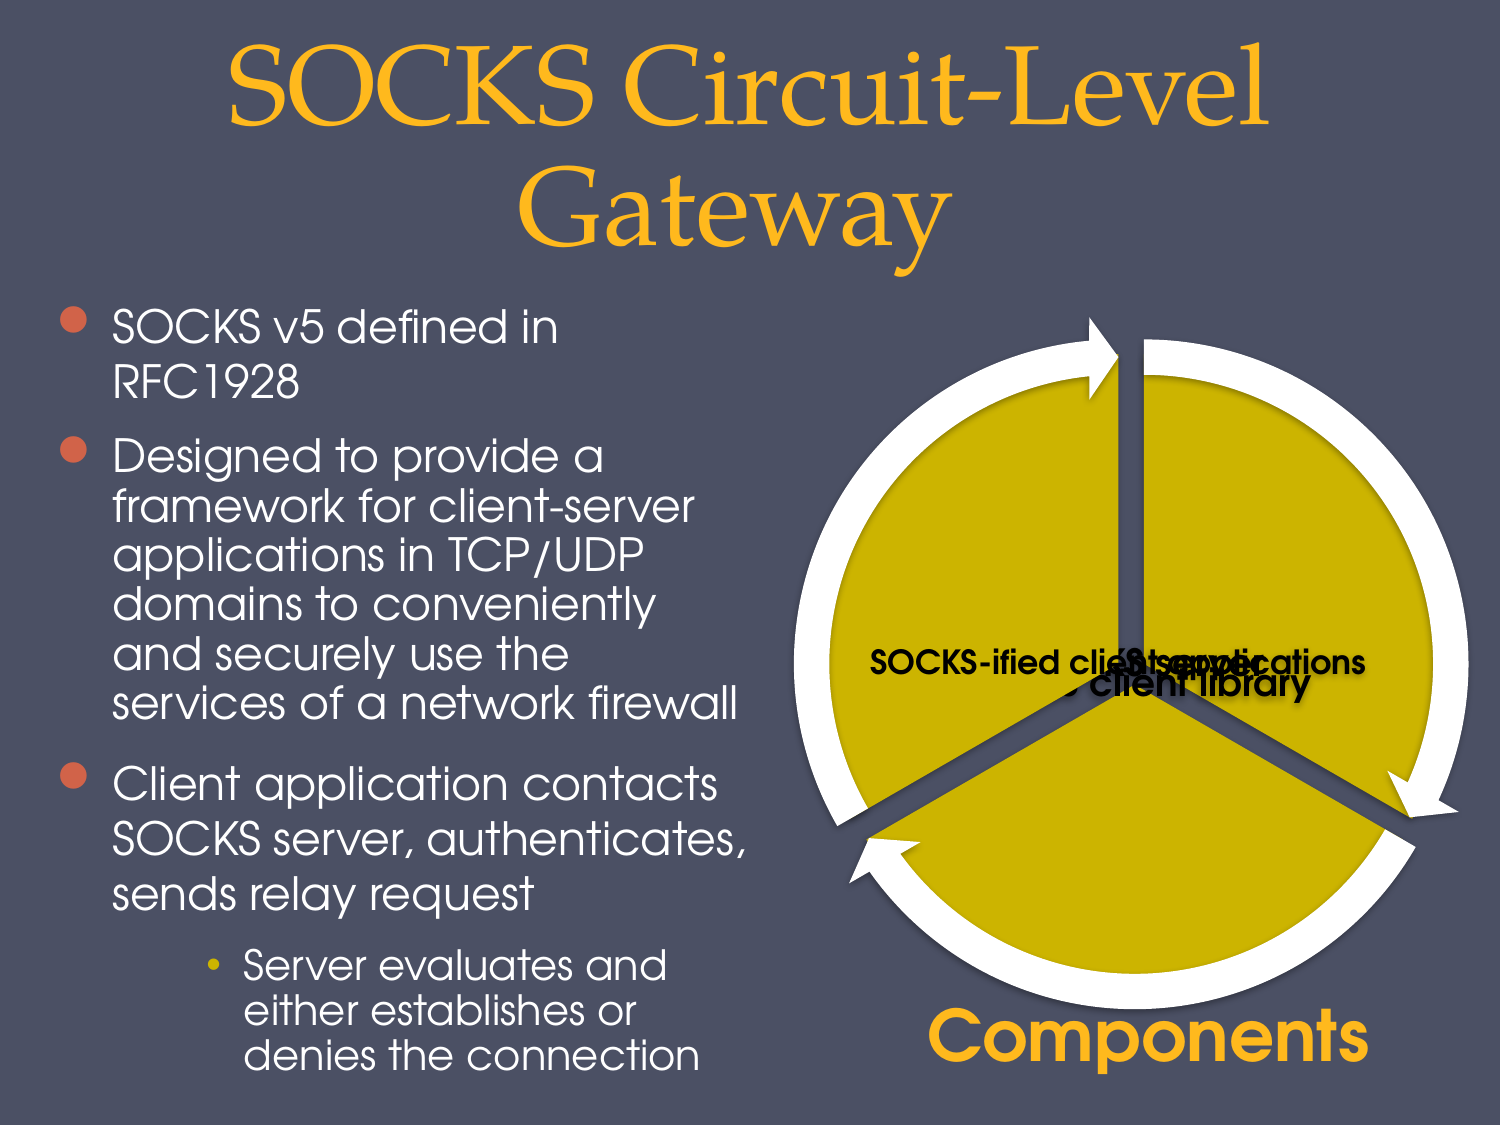

# SOCKS Circuit-Level Gateway
SOCKS server
SOCKS client library
SOCKS-ified client applications
SOCKS v5 defined in RFC1928
Designed to provide a framework for client-server applications in TCP/UDP domains to conveniently and securely use the services of a network firewall
Client application contacts SOCKS server, authenticates, sends relay request
Server evaluates and either establishes or denies the connection
Components